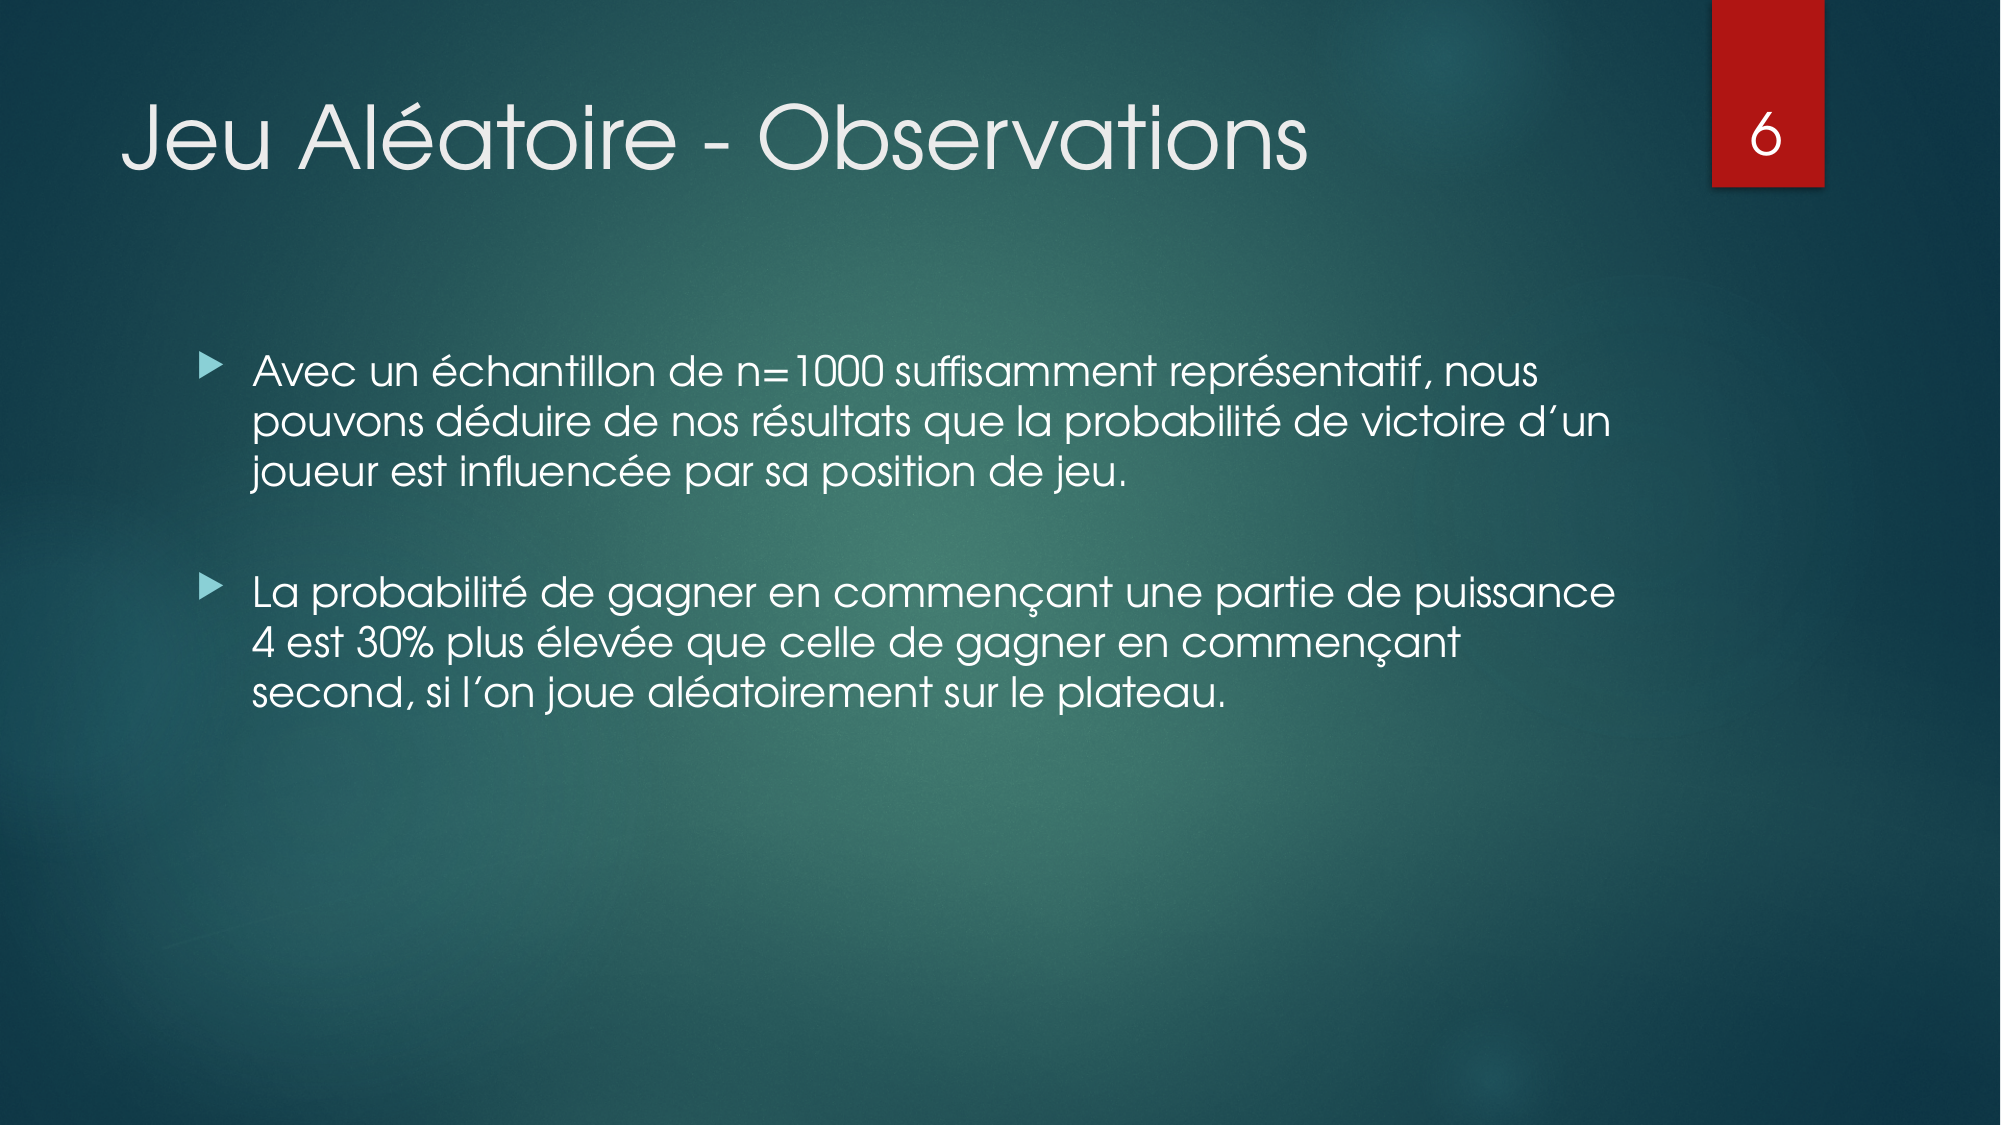

6
# Jeu Aléatoire - Observations
Avec un échantillon de n=1000 suffisamment représentatif, nous pouvons déduire de nos résultats que la probabilité de victoire d’un joueur est influencée par sa position de jeu.
La probabilité de gagner en commençant une partie de puissance 4 est 30% plus élevée que celle de gagner en commençant second, si l’on joue aléatoirement sur le plateau.